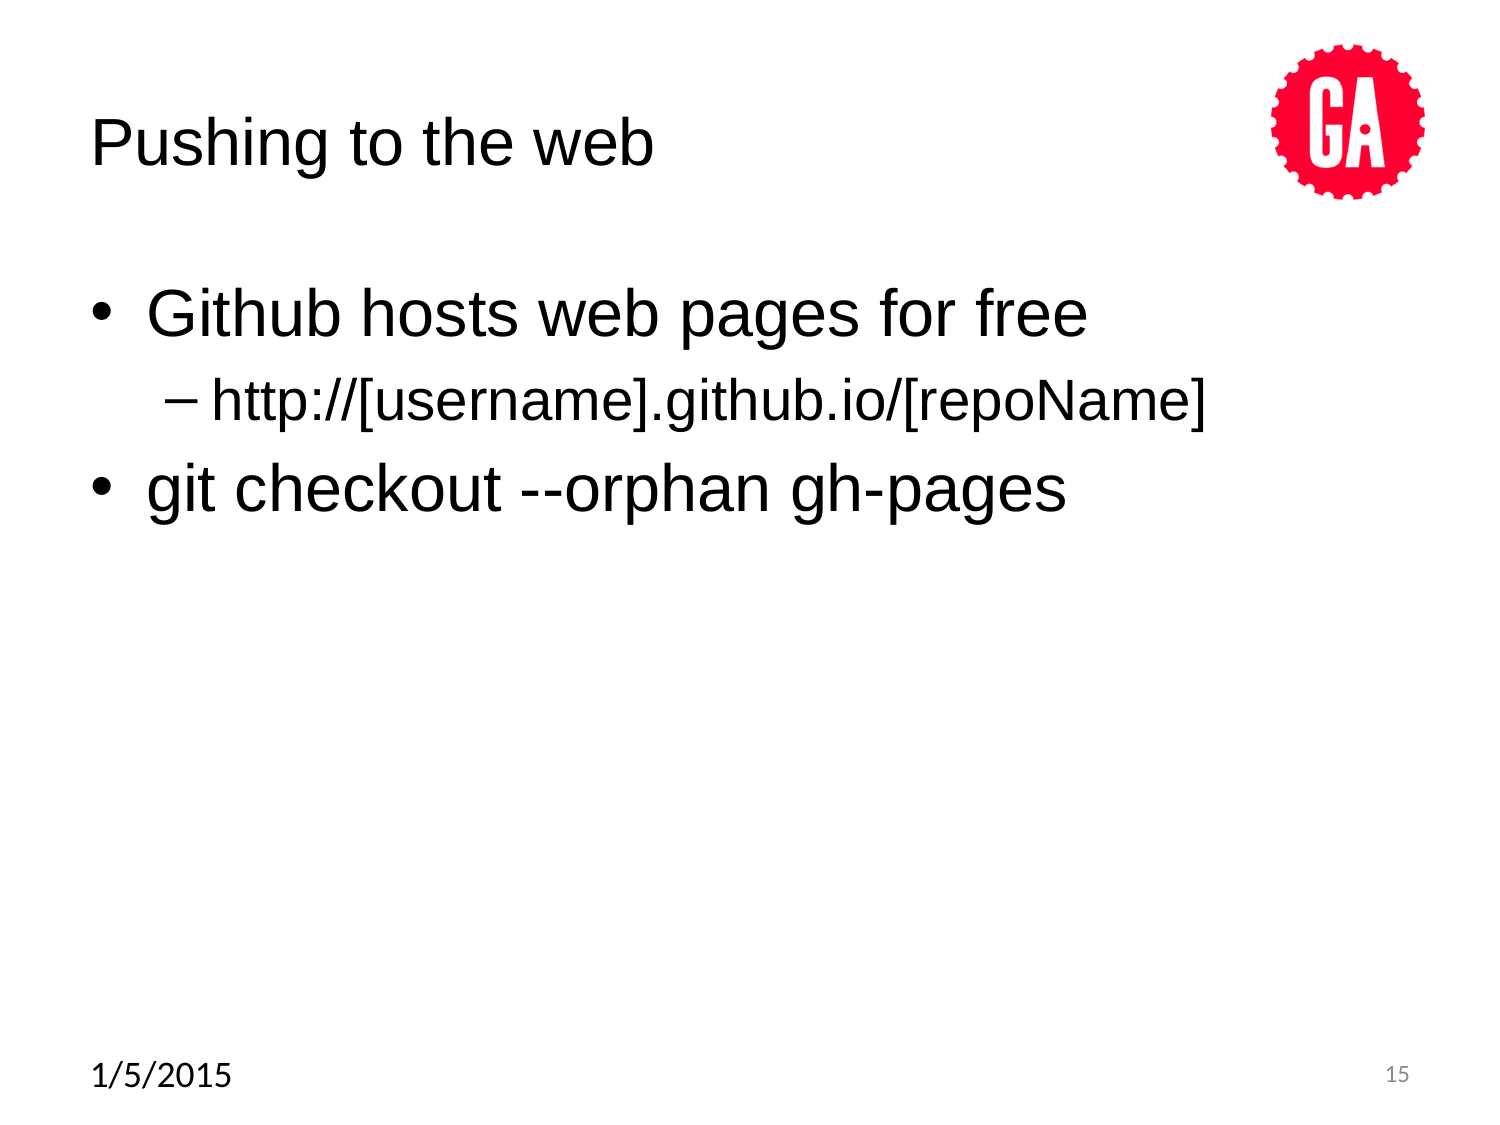

# Pushing to the web
Github hosts web pages for free
http://[username].github.io/[repoName]
git checkout --orphan gh-pages
1/5/2015
15